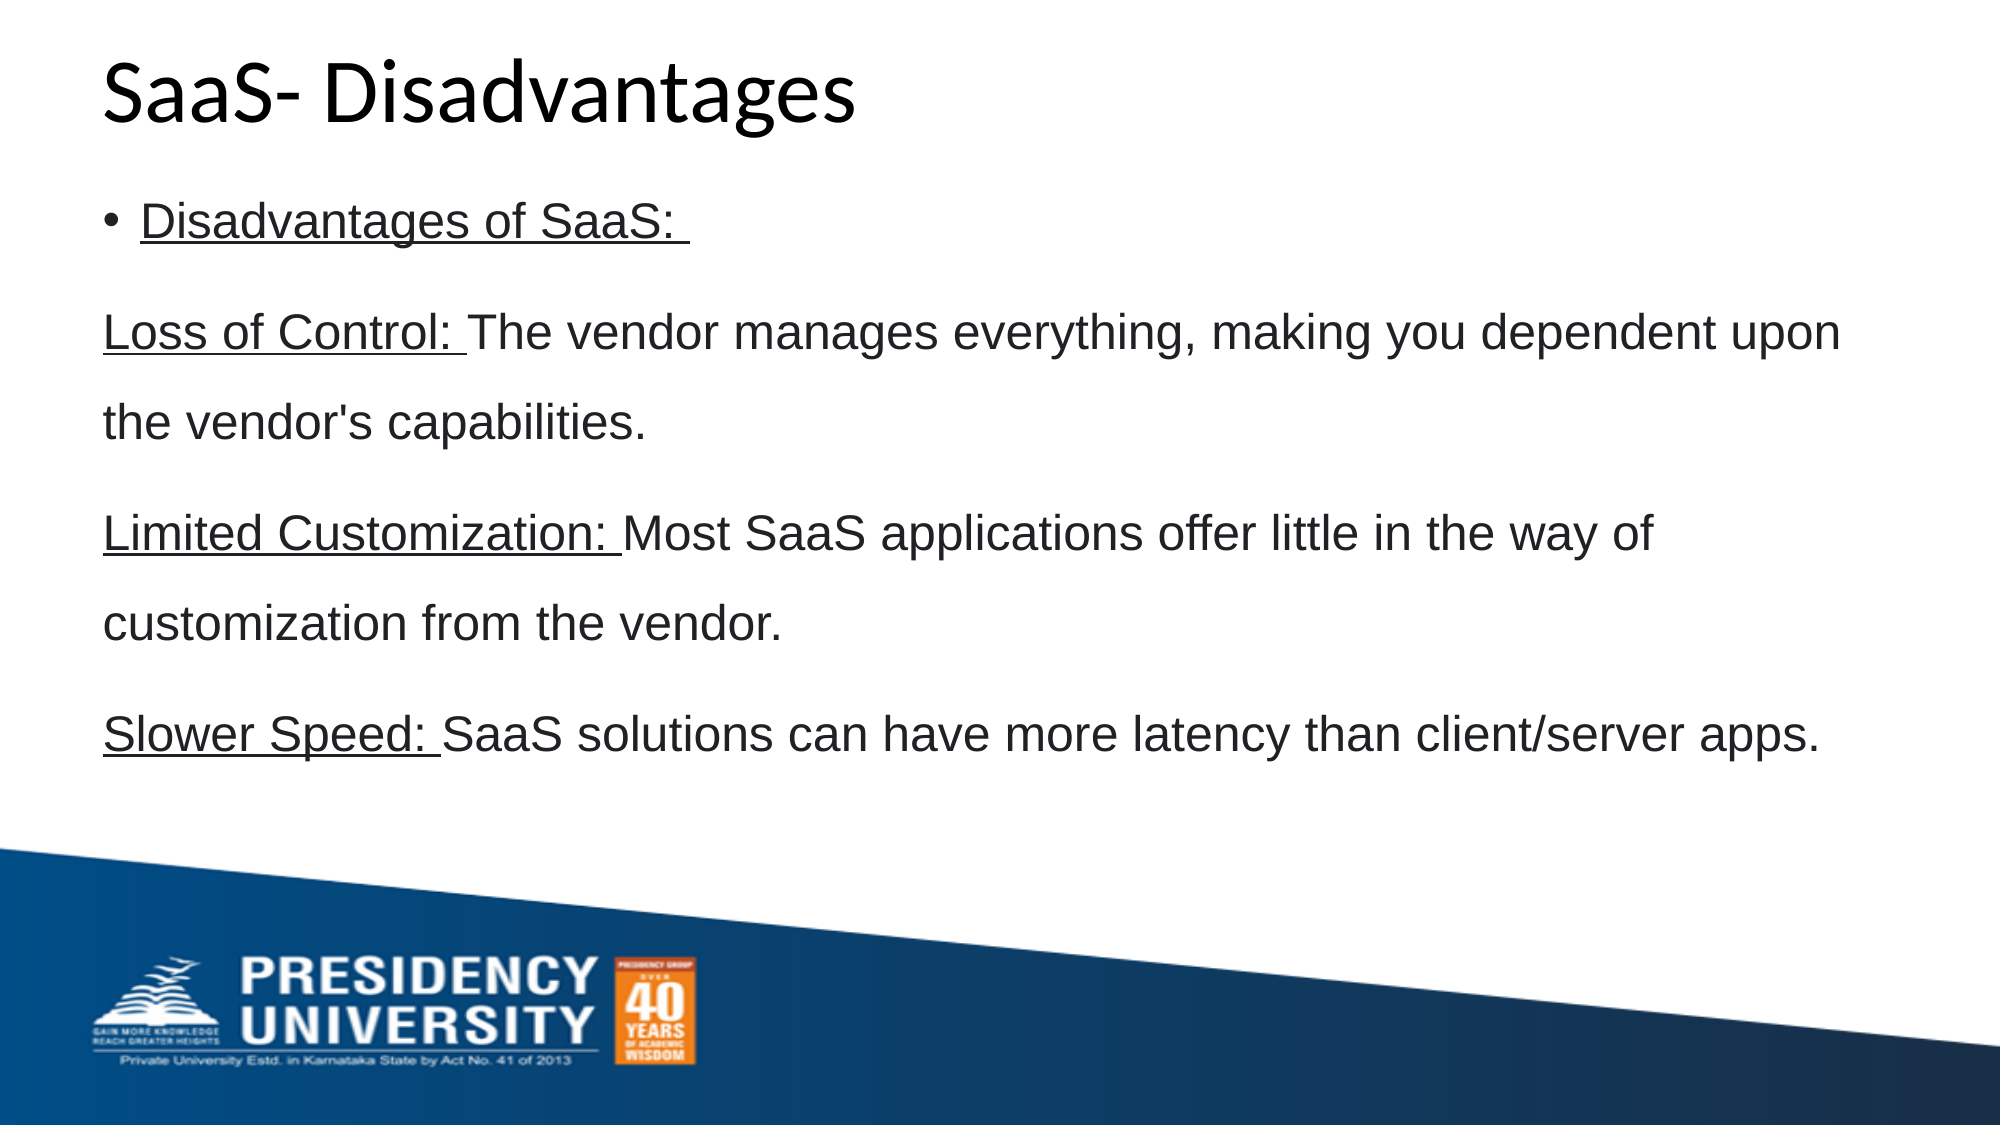

# SaaS- Disadvantages
Disadvantages of SaaS:
Loss of Control: The vendor manages everything, making you dependent upon the vendor's capabilities.
Limited Customization: Most SaaS applications offer little in the way of customization from the vendor.
Slower Speed: SaaS solutions can have more latency than client/server apps.